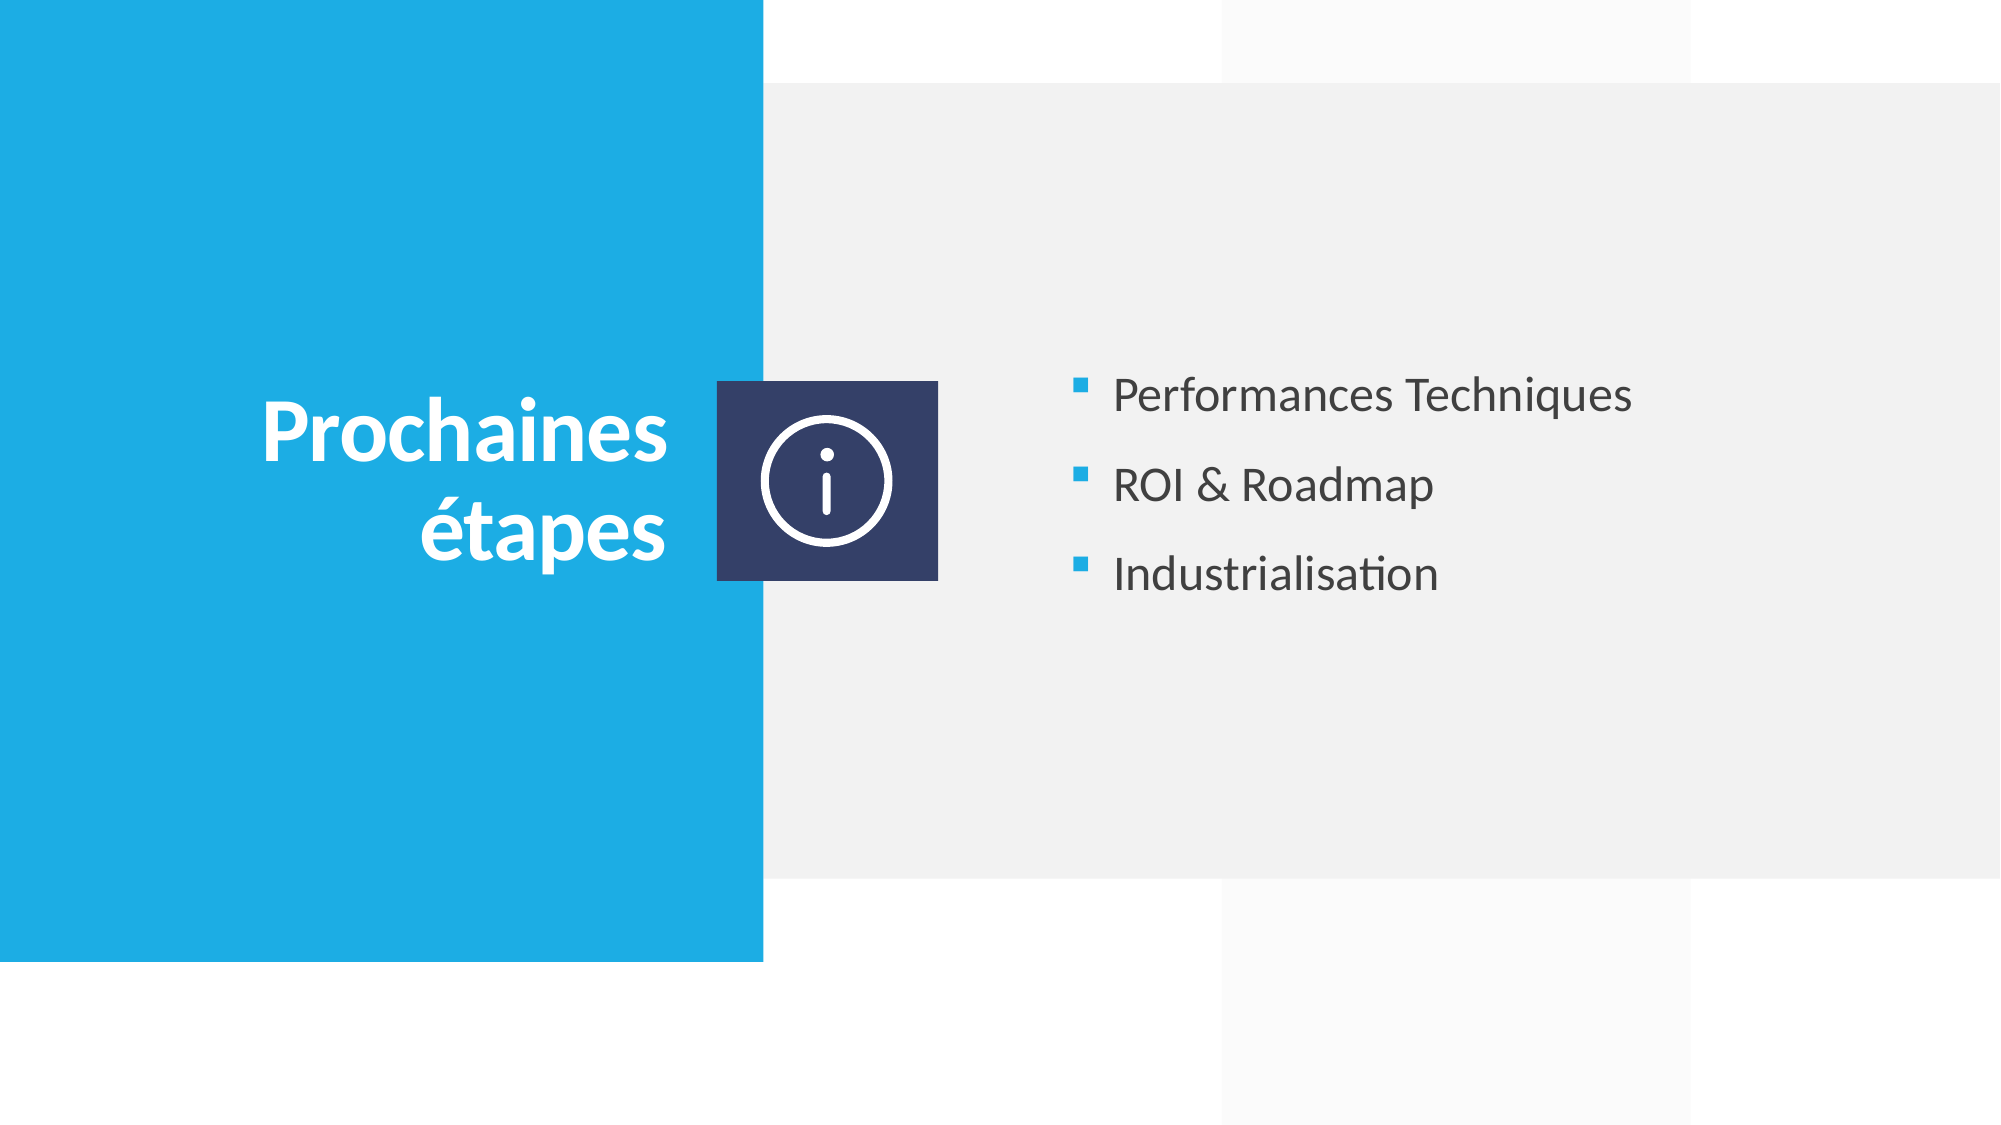

Performances Techniques
ROI & Roadmap
Industrialisation
# Prochaines étapes